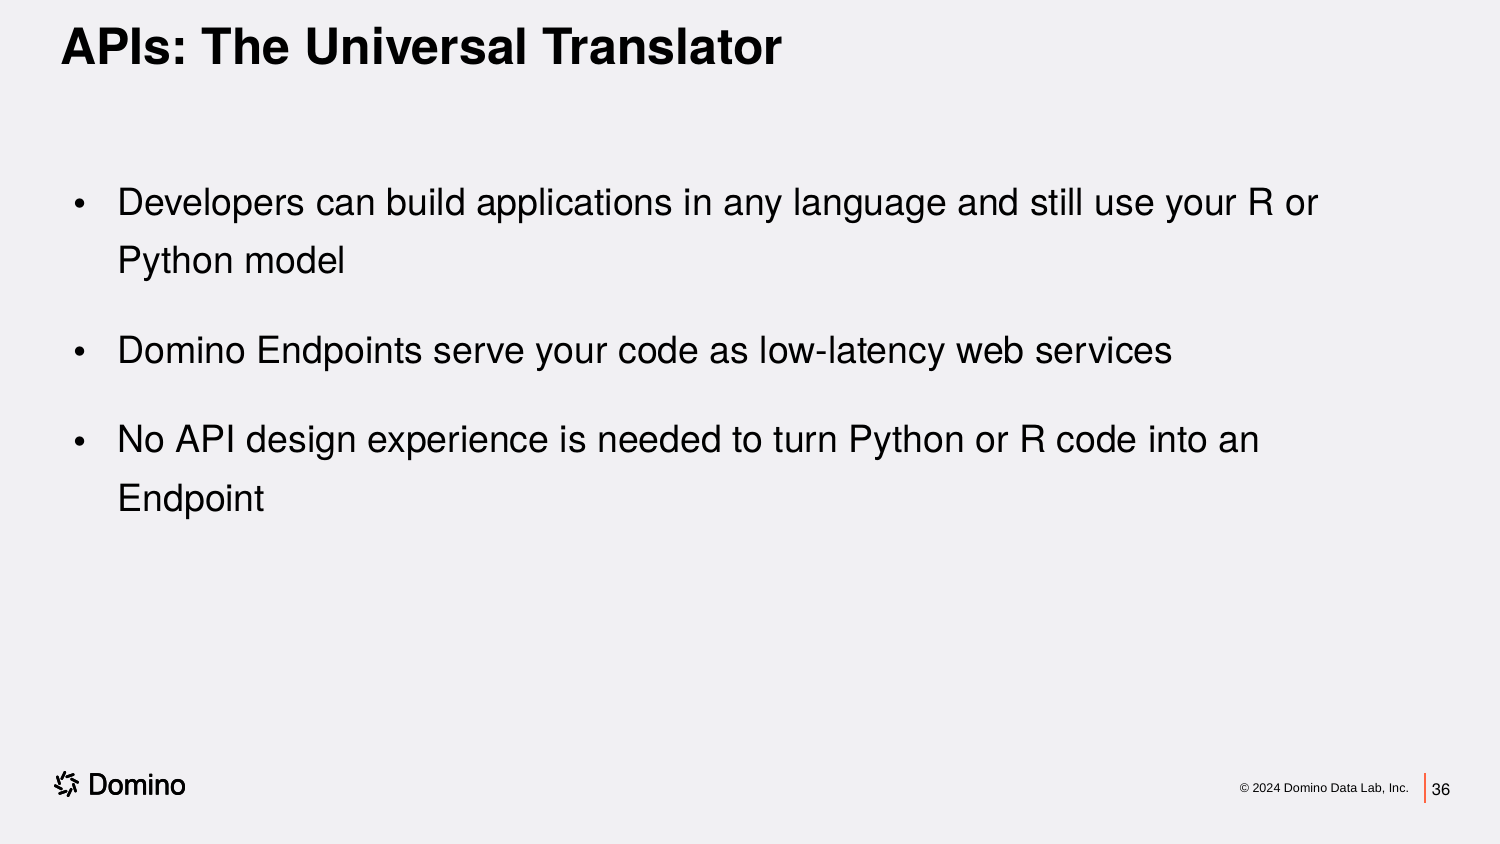

# APIs: The Universal Translator
Developers can build applications in any language and still use your R or Python model
Domino Endpoints serve your code as low-latency web services
No API design experience is needed to turn Python or R code into an Endpoint